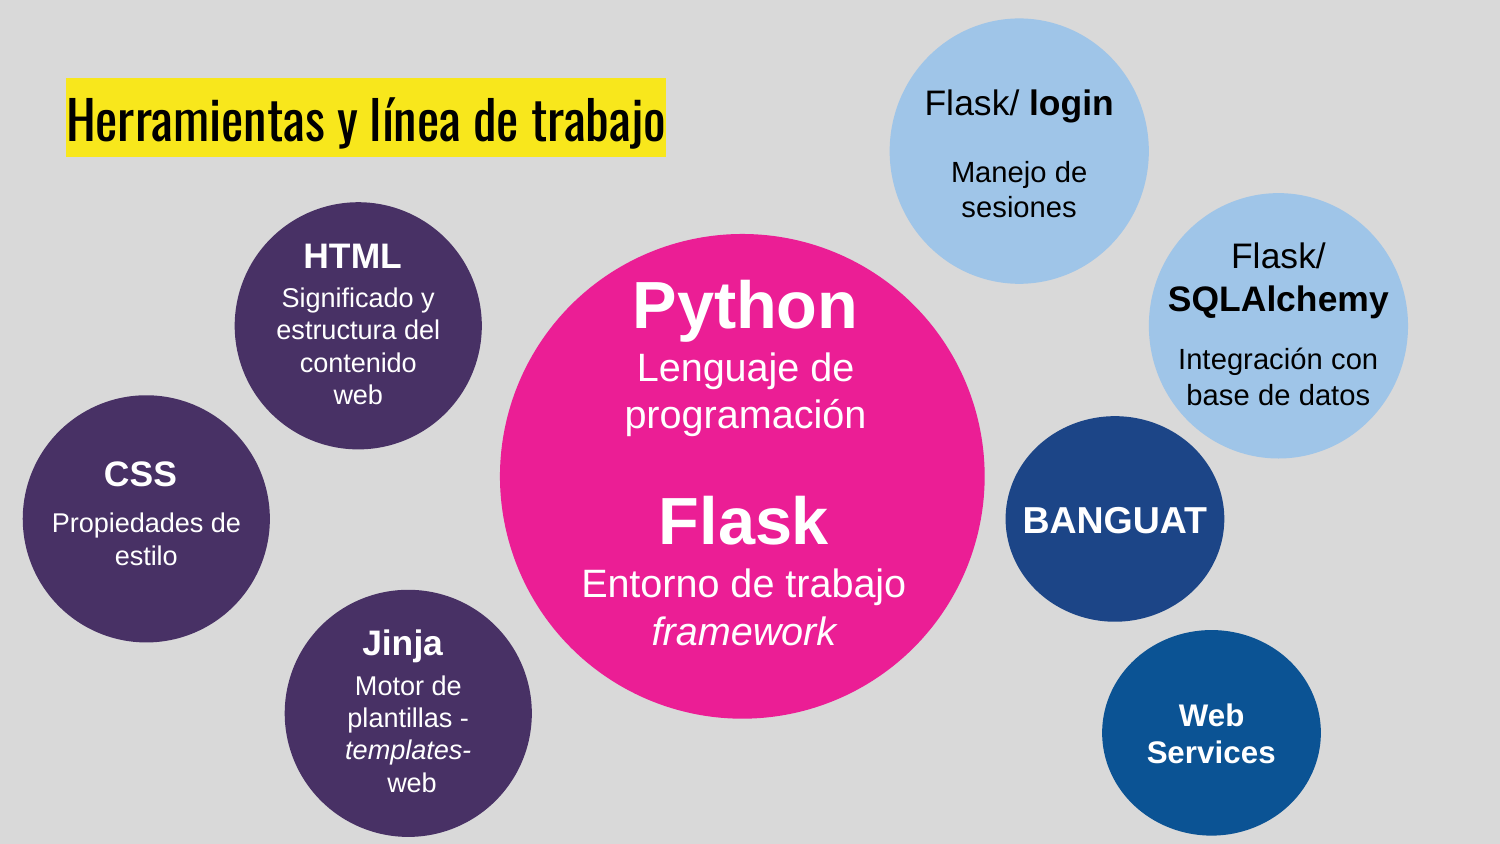

Flask/ login
# Herramientas y línea de trabajo
Manejo de sesiones

HTML
Flask/ SQLAlchemy
Python
Lenguaje de programación

Significado y estructura del contenido
web
Integración con base de datos

CSS
Flask
Entorno de trabajo framework
BANGUAT
Propiedades de estilo

Jinja

Motor de plantillas -templates-
 web
Web Services